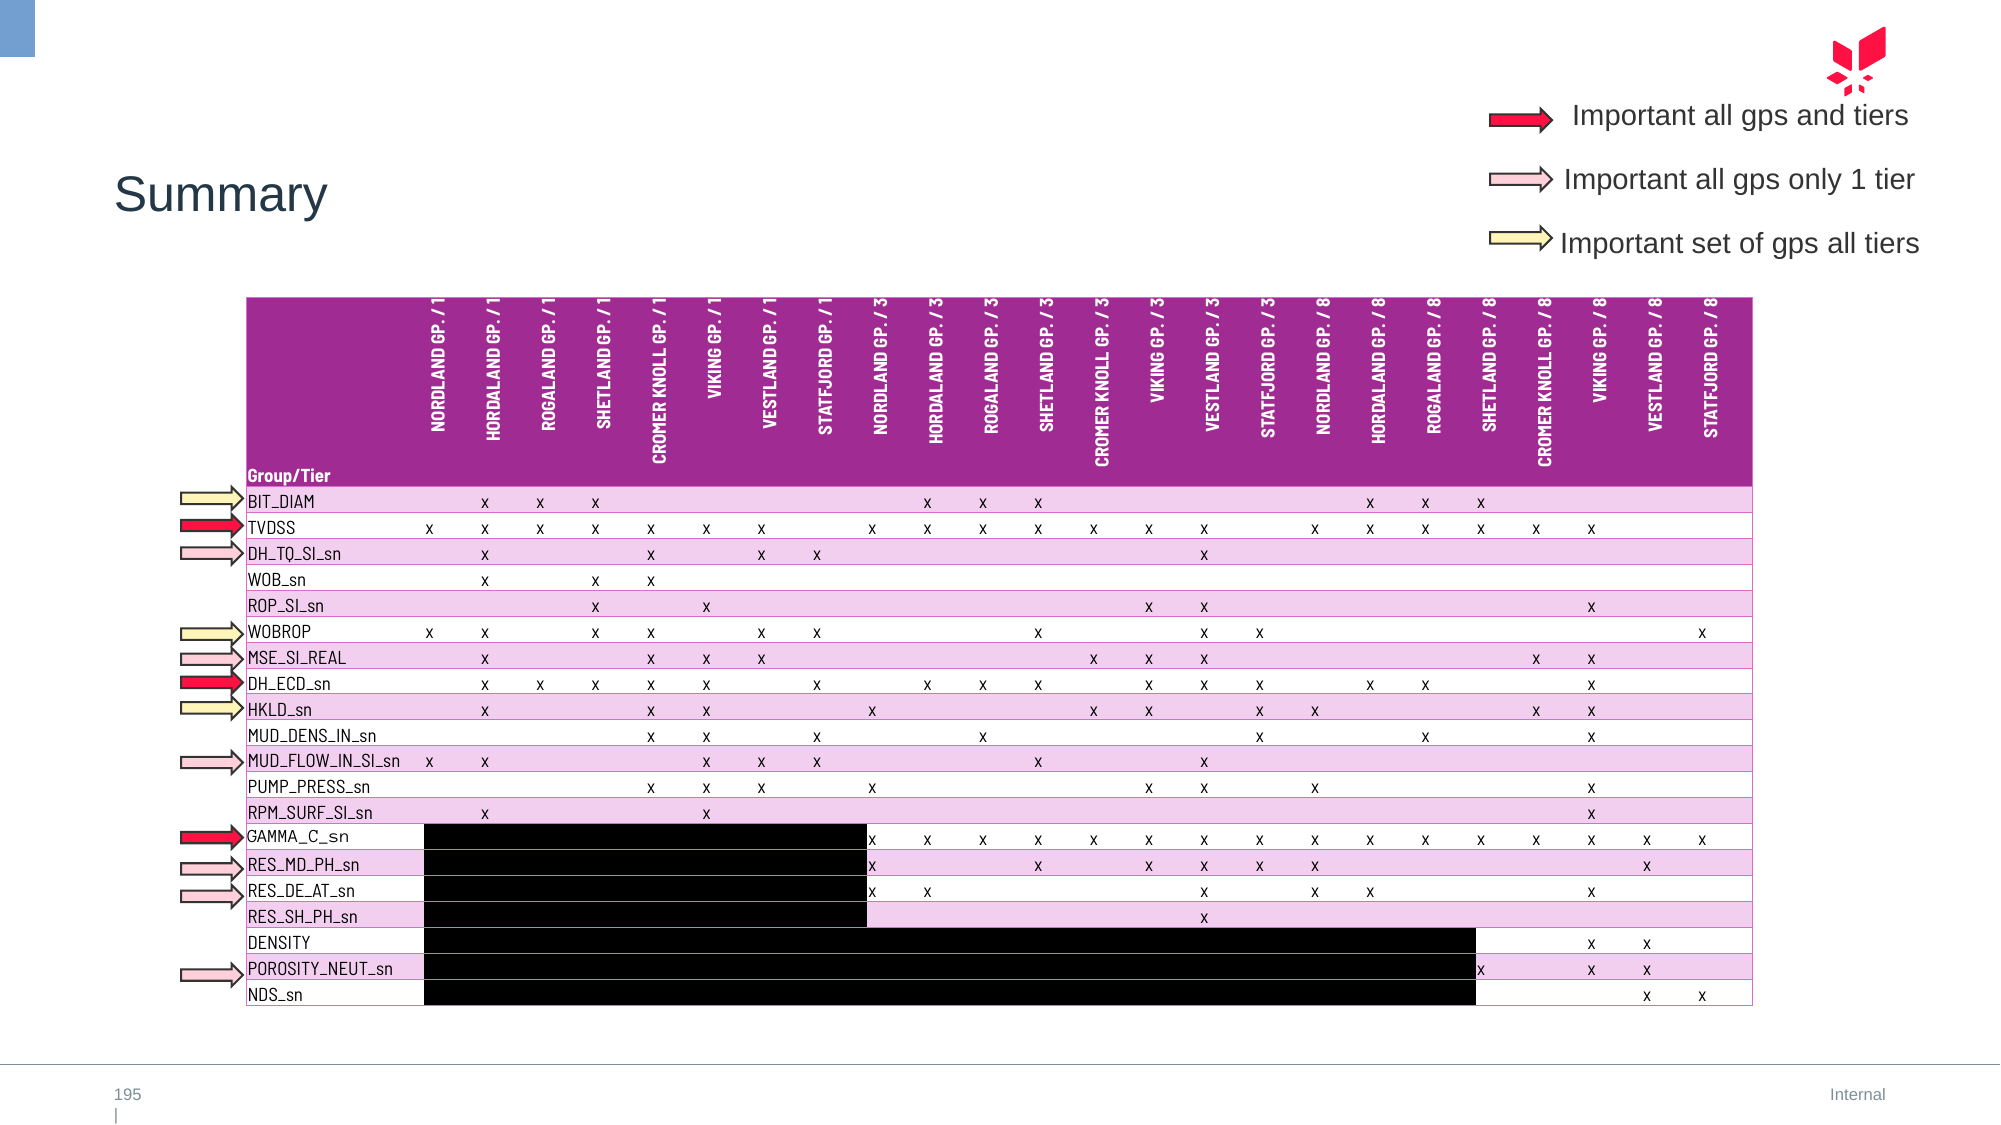

Important all gps and tiers

# Summary
Important all gps only 1 tier

Important set of gps all tiers

| Group/Tier | NORDLAND GP. / 1 | HORDALAND GP. / 1 | ROGALAND GP. / 1 | SHETLAND GP. / 1 | CROMER KNOLL GP. / 1 | VIKING GP. / 1 | VESTLAND GP. / 1 | STATFJORD GP. / 1 | NORDLAND GP. / 3 | HORDALAND GP. / 3 | ROGALAND GP. / 3 | SHETLAND GP. / 3 | CROMER KNOLL GP. / 3 | VIKING GP. / 3 | VESTLAND GP. / 3 | STATFJORD GP. / 3 | NORDLAND GP. / 8 | HORDALAND GP. / 8 | ROGALAND GP. / 8 | SHETLAND GP. / 8 | CROMER KNOLL GP. / 8 | VIKING GP. / 8 | VESTLAND GP. / 8 | STATFJORD GP. / 8 |
| --- | --- | --- | --- | --- | --- | --- | --- | --- | --- | --- | --- | --- | --- | --- | --- | --- | --- | --- | --- | --- | --- | --- | --- | --- |
| BIT\_DIAM |  | x | x | x |  |  |  |  |  | x | x | x |  |  |  |  |  | x | x | x |  |  |  |  |
| TVDSS | x | x | x | x | x | x | x |  | x | x | x | x | x | x | x |  | x | x | x | x | x | x |  |  |
| DH\_TQ\_SI\_sn |  | x |  |  | x |  | x | x |  |  |  |  |  |  | x |  |  |  |  |  |  |  |  |  |
| WOB\_sn |  | x |  | x | x |  |  |  |  |  |  |  |  |  |  |  |  |  |  |  |  |  |  |  |
| ROP\_SI\_sn |  |  |  | x |  | x |  |  |  |  |  |  |  | x | x |  |  |  |  |  |  | x |  |  |
| WOBROP | x | x |  | x | x |  | x | x |  |  |  | x |  |  | x | x |  |  |  |  |  |  |  | x |
| MSE\_SI\_REAL |  | x |  |  | x | x | x |  |  |  |  |  | x | x | x |  |  |  |  |  | x | x |  |  |
| DH\_ECD\_sn |  | x | x | x | x | x |  | x |  | x | x | x |  | x | x | x |  | x | x |  |  | x |  |  |
| HKLD\_sn |  | x |  |  | x | x |  |  | x |  |  |  | x | x |  | x | x |  |  |  | x | x |  |  |
| MUD\_DENS\_IN\_sn |  |  |  |  | x | x |  | x |  |  | x |  |  |  |  | x |  |  | x |  |  | x |  |  |
| MUD\_FLOW\_IN\_SI\_sn | x | x |  |  |  | x | x | x |  |  |  | x |  |  | x |  |  |  |  |  |  |  |  |  |
| PUMP\_PRESS\_sn |  |  |  |  | x | x | x |  | x |  |  |  |  | x | x |  | x |  |  |  |  | x |  |  |
| RPM\_SURF\_SI\_sn |  | x |  |  |  | x |  |  |  |  |  |  |  |  |  |  |  |  |  |  |  | x |  |  |
| GAMMA\_C\_sn |  |  |  |  |  |  |  |  | x | x | x | x | x | x | x | x | x | x | x | x | x | x | x | x |
| RES\_MD\_PH\_sn |  |  |  |  |  |  |  |  | x |  |  | x |  | x | x | x | x |  |  |  |  |  | x |  |
| RES\_DE\_AT\_sn |  |  |  |  |  |  |  |  | x | x |  |  |  |  | x |  | x | x |  |  |  | x |  |  |
| RES\_SH\_PH\_sn |  |  |  |  |  |  |  |  |  |  |  |  |  |  | x |  |  |  |  |  |  |  |  |  |
| DENSITY |  |  |  |  |  |  |  |  |  |  |  |  |  |  |  |  |  |  |  |  |  | x | x |  |
| POROSITY\_NEUT\_sn |  |  |  |  |  |  |  |  |  |  |  |  |  |  |  |  |  |  |  | x |  | x | x |  |
| NDS\_sn |  |  |  |  |  |  |  |  |  |  |  |  |  |  |  |  |  |  |  |  |  |  | x | x |

195  |